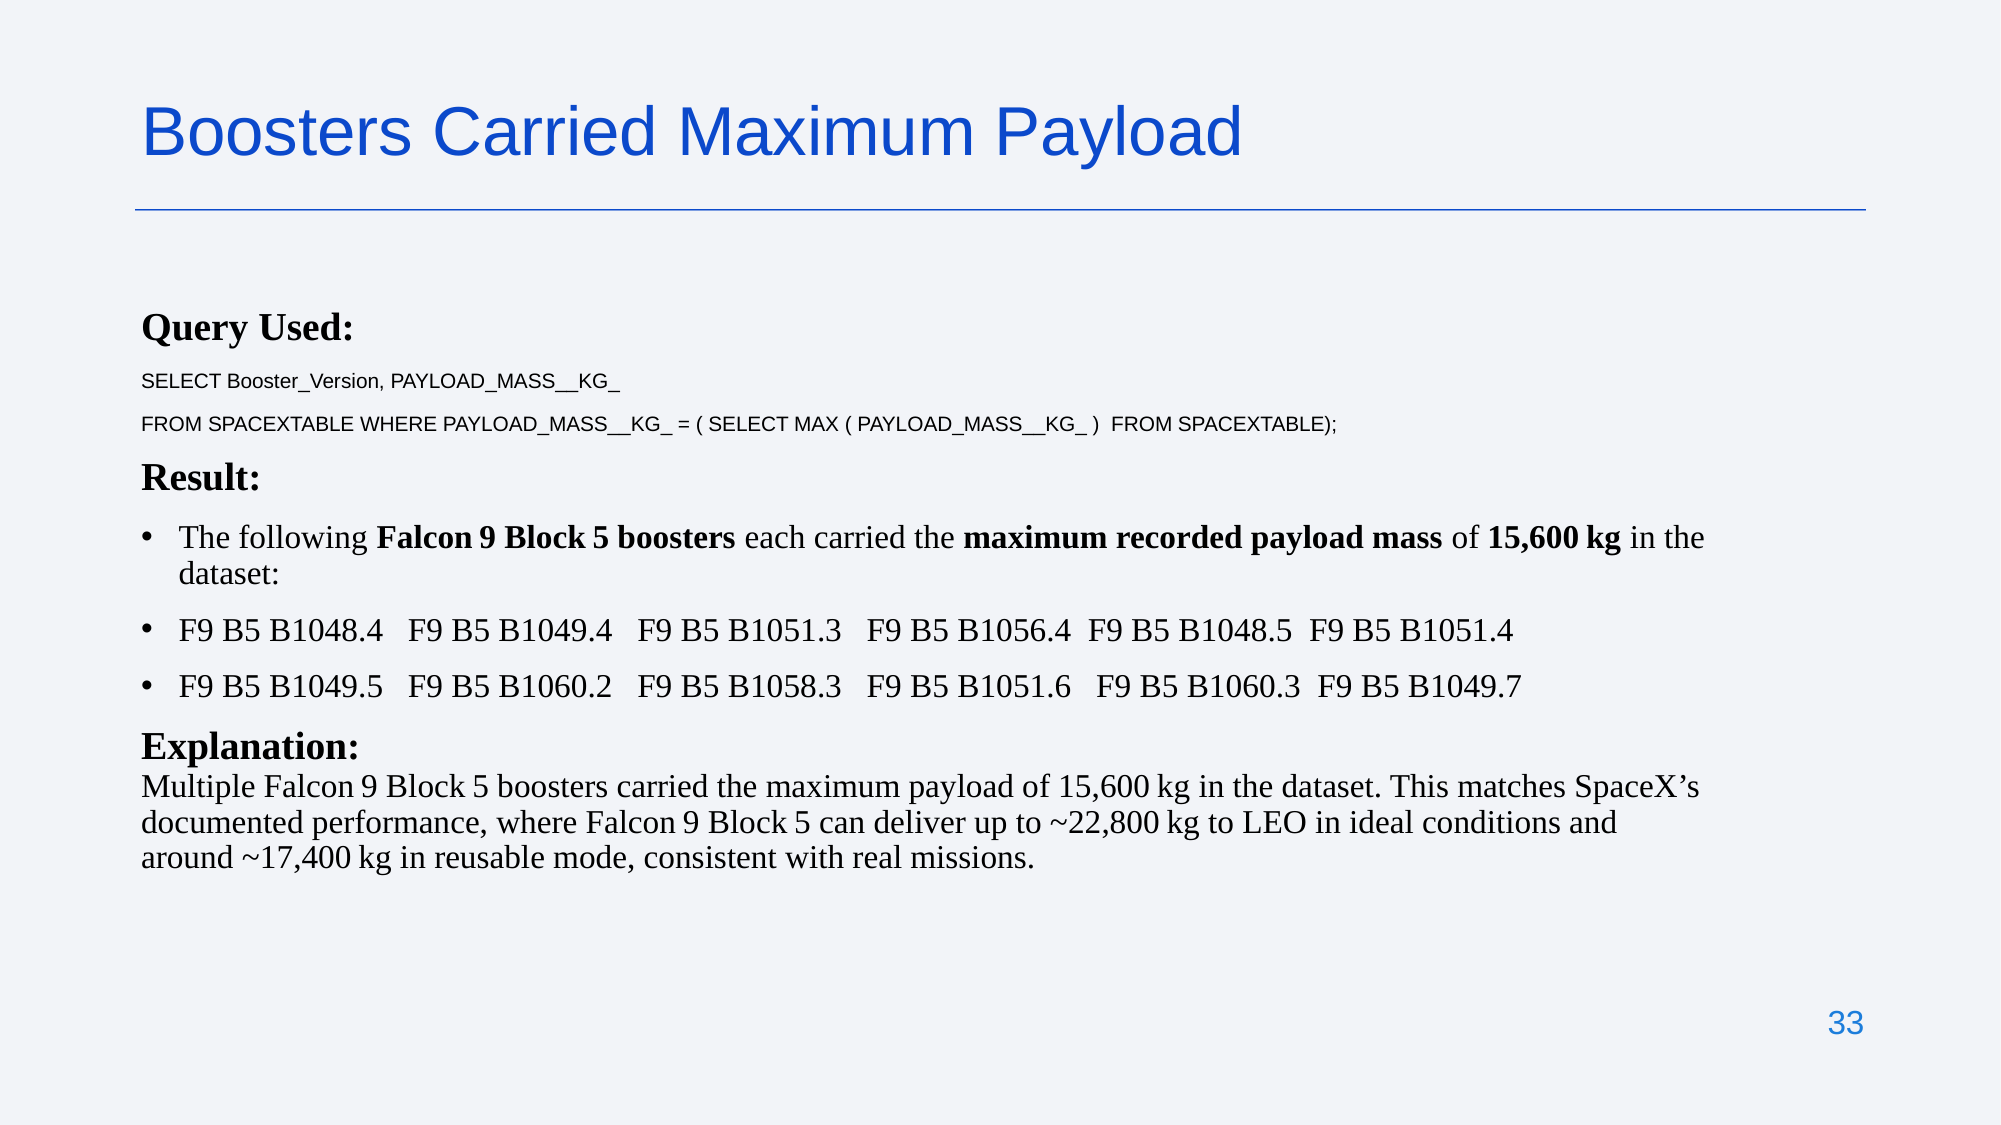

Boosters Carried Maximum Payload
Query Used:
SELECT Booster_Version, PAYLOAD_MASS__KG_
FROM SPACEXTABLE WHERE PAYLOAD_MASS__KG_ = ( SELECT MAX ( PAYLOAD_MASS__KG_ )  FROM SPACEXTABLE);
Result:
The following Falcon 9 Block 5 boosters each carried the maximum recorded payload mass of 15,600 kg in the dataset:
F9 B5 B1048.4   F9 B5 B1049.4   F9 B5 B1051.3   F9 B5 B1056.4  F9 B5 B1048.5  F9 B5 B1051.4
F9 B5 B1049.5   F9 B5 B1060.2   F9 B5 B1058.3   F9 B5 B1051.6   F9 B5 B1060.3  F9 B5 B1049.7
Explanation:
Multiple Falcon 9 Block 5 boosters carried the maximum payload of 15,600 kg in the dataset. This matches SpaceX’s documented performance, where Falcon 9 Block 5 can deliver up to ~22,800 kg to LEO in ideal conditions and around ~17,400 kg in reusable mode, consistent with real missions.
33